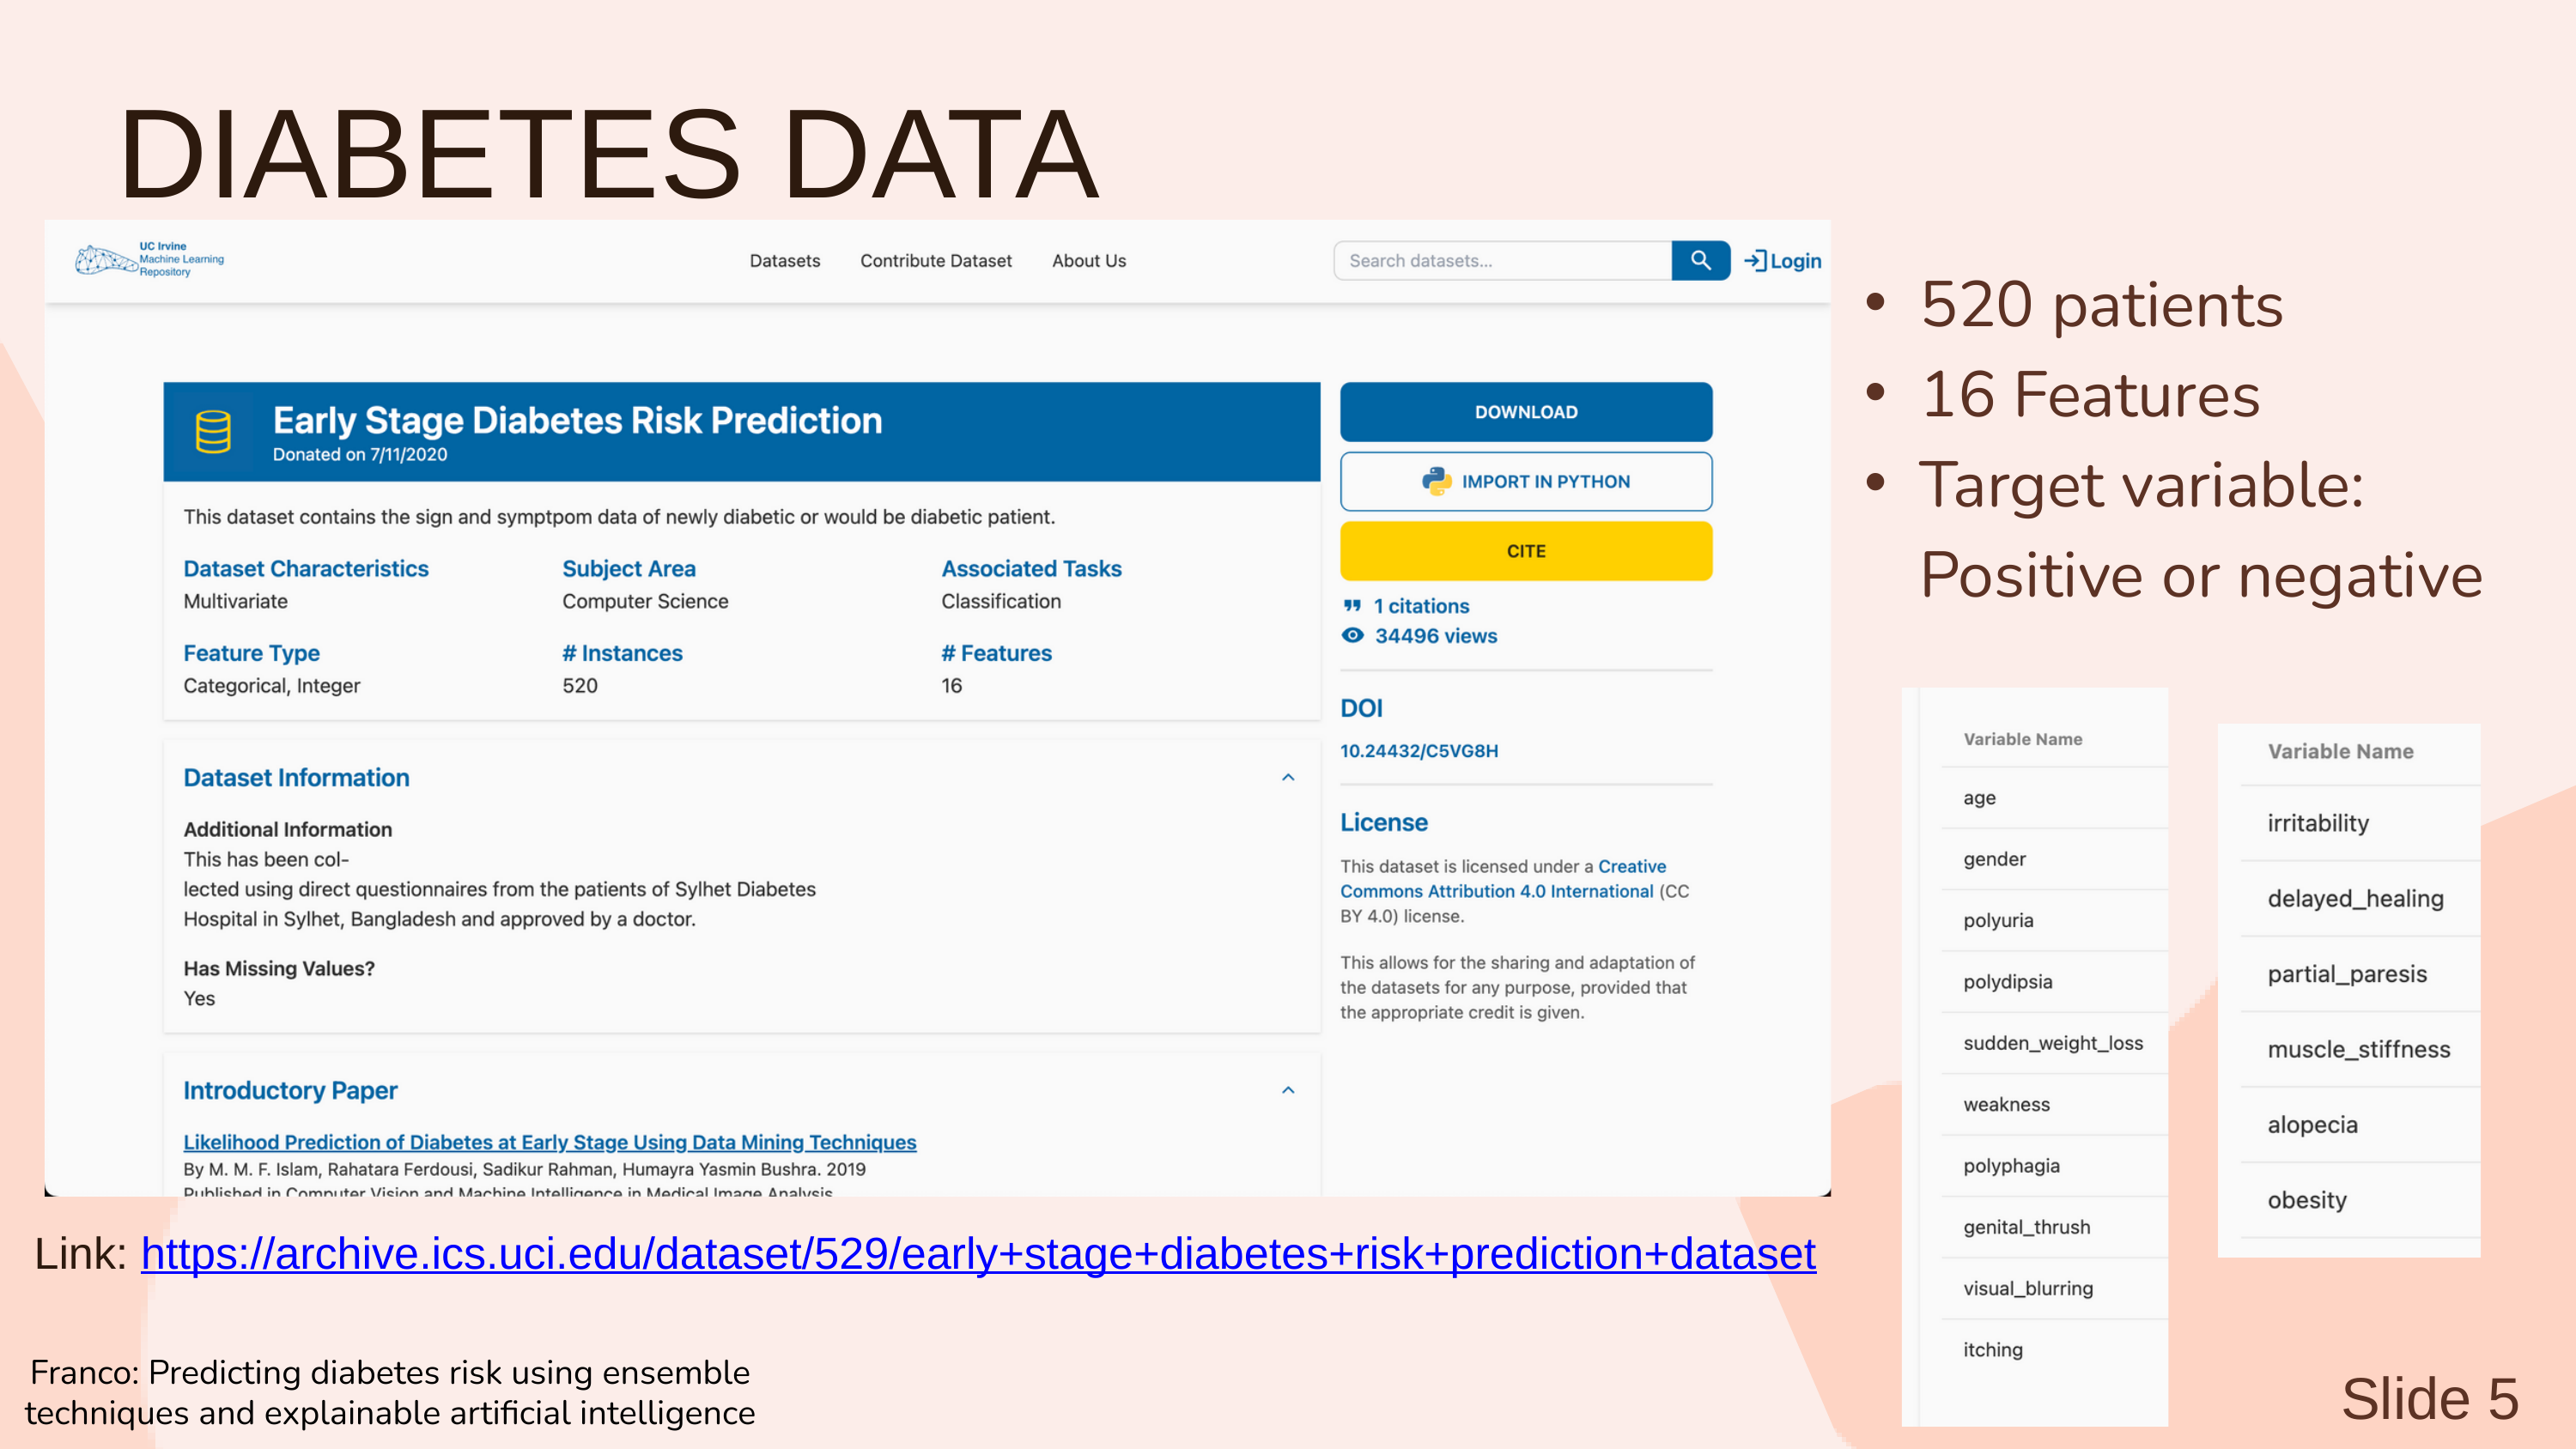

DIABETES DATA

520 patients
16 Features
Target variable: Positive or negative

Link: https://archive.ics.uci.edu/dataset/529/early+stage+diabetes+risk+prediction+dataset
Franco: Predicting diabetes risk using ensemble techniques and explainable artificial intelligence
Slide 5